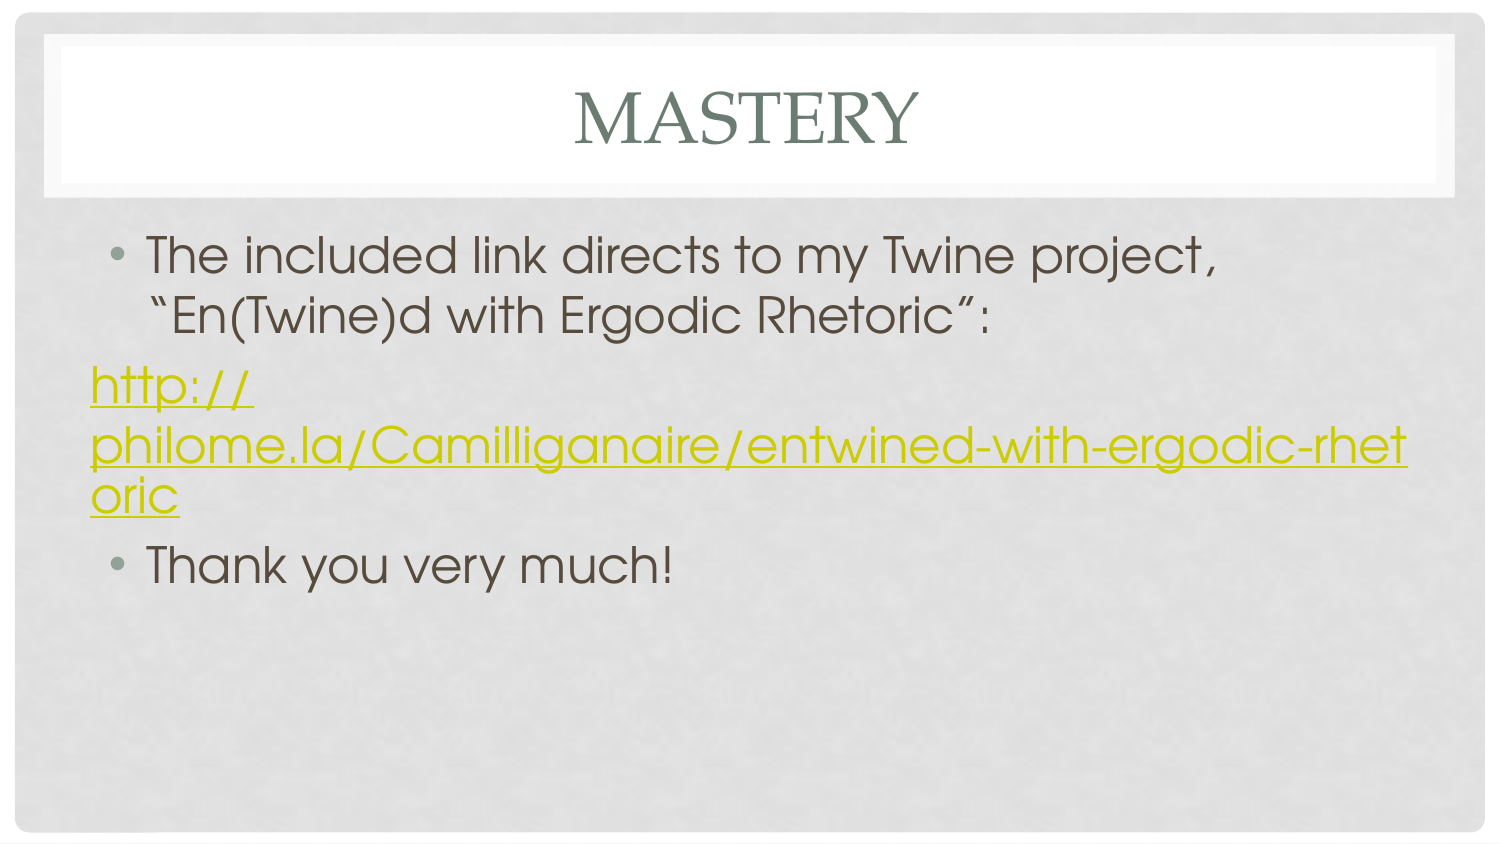

# Mastery
The included link directs to my Twine project, “En(Twine)d with Ergodic Rhetoric”:
http://philome.la/Camilliganaire/entwined-with-ergodic-rhetoric
Thank you very much!